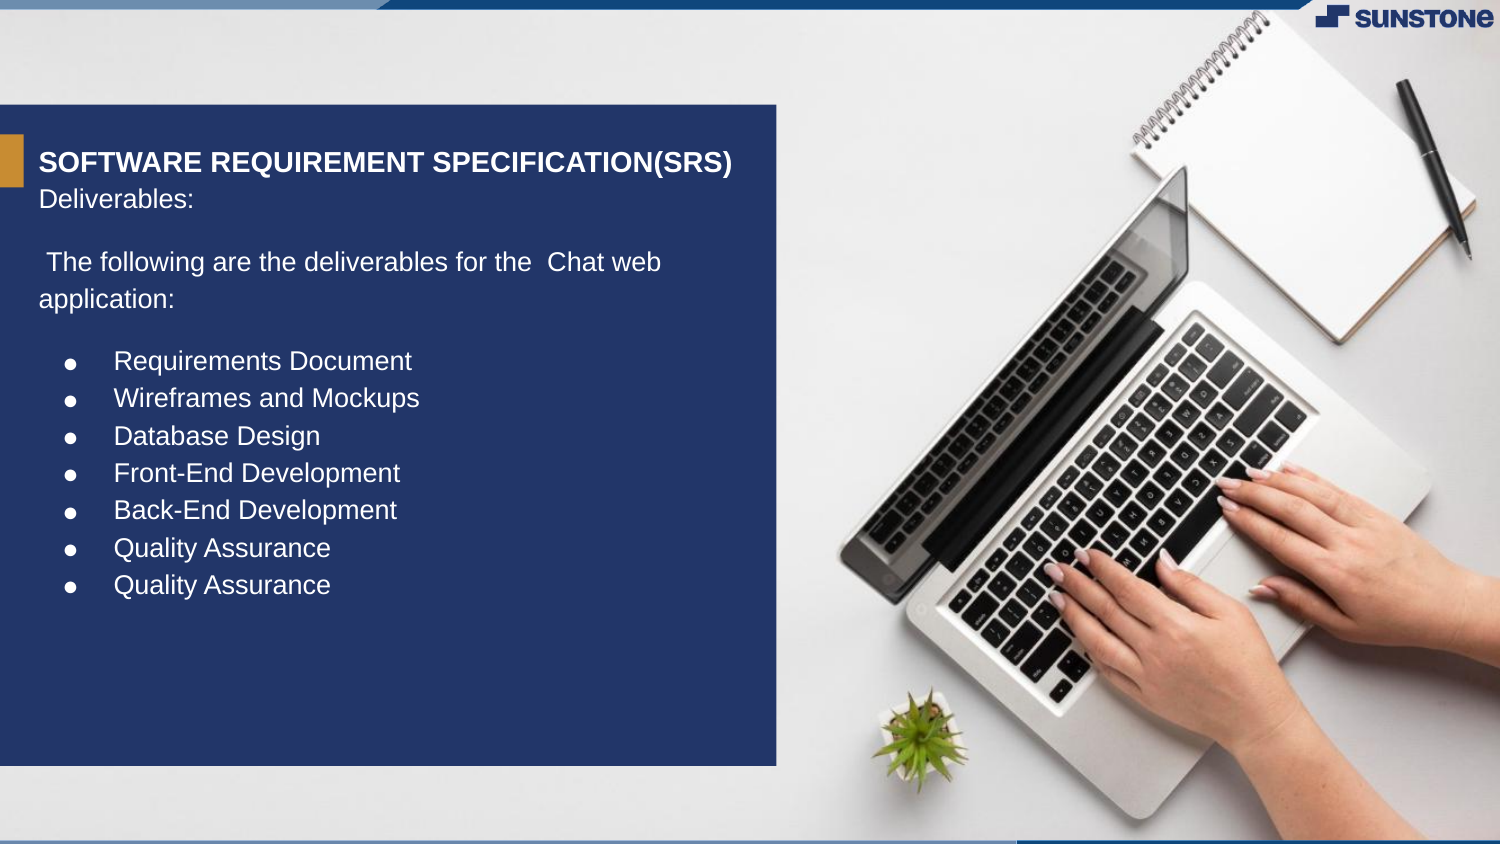

# SOFTWARE REQUIREMENT SPECIFICATION(SRS)
Deliverables:
 The following are the deliverables for the  Chat web application:
Requirements Document
Wireframes and Mockups
Database Design
Front-End Development
Back-End Development
Quality Assurance
Quality Assurance